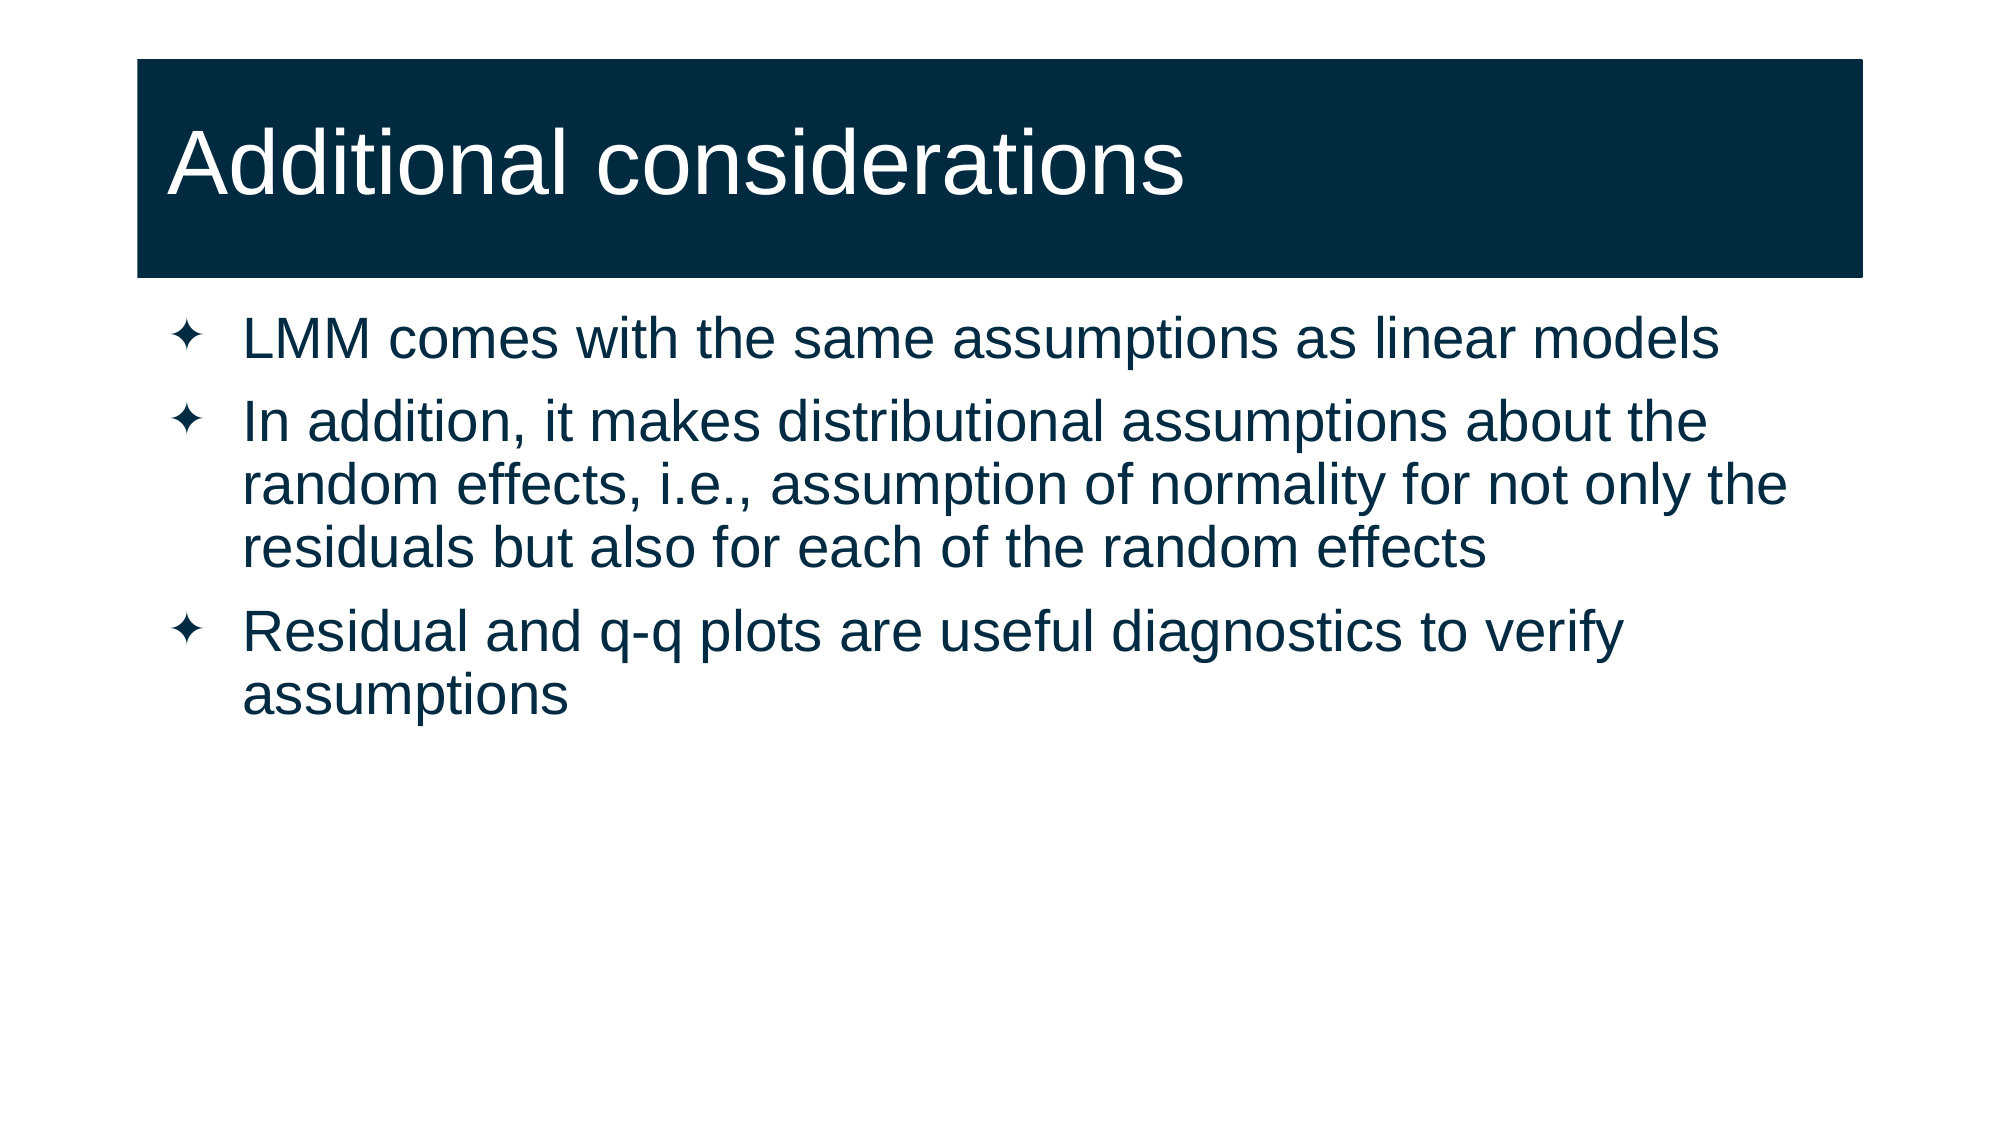

# Additional considerations
LMM comes with the same assumptions as linear models
In addition, it makes distributional assumptions about the random effects, i.e., assumption of normality for not only the residuals but also for each of the random effects
Residual and q-q plots are useful diagnostics to verify assumptions